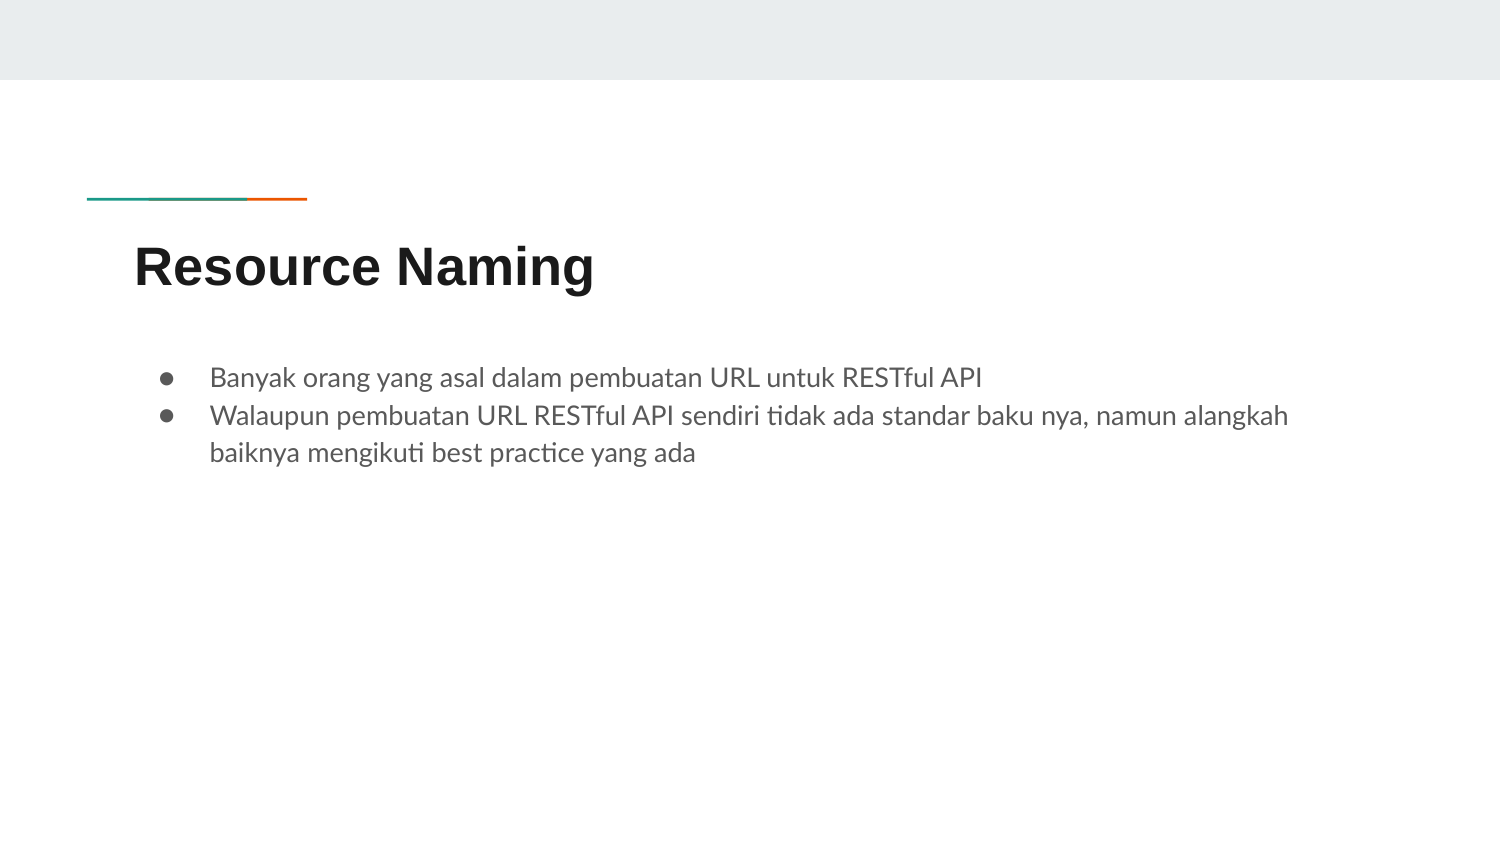

# Resource Naming
Banyak orang yang asal dalam pembuatan URL untuk RESTful API
Walaupun pembuatan URL RESTful API sendiri tidak ada standar baku nya, namun alangkah baiknya mengikuti best practice yang ada